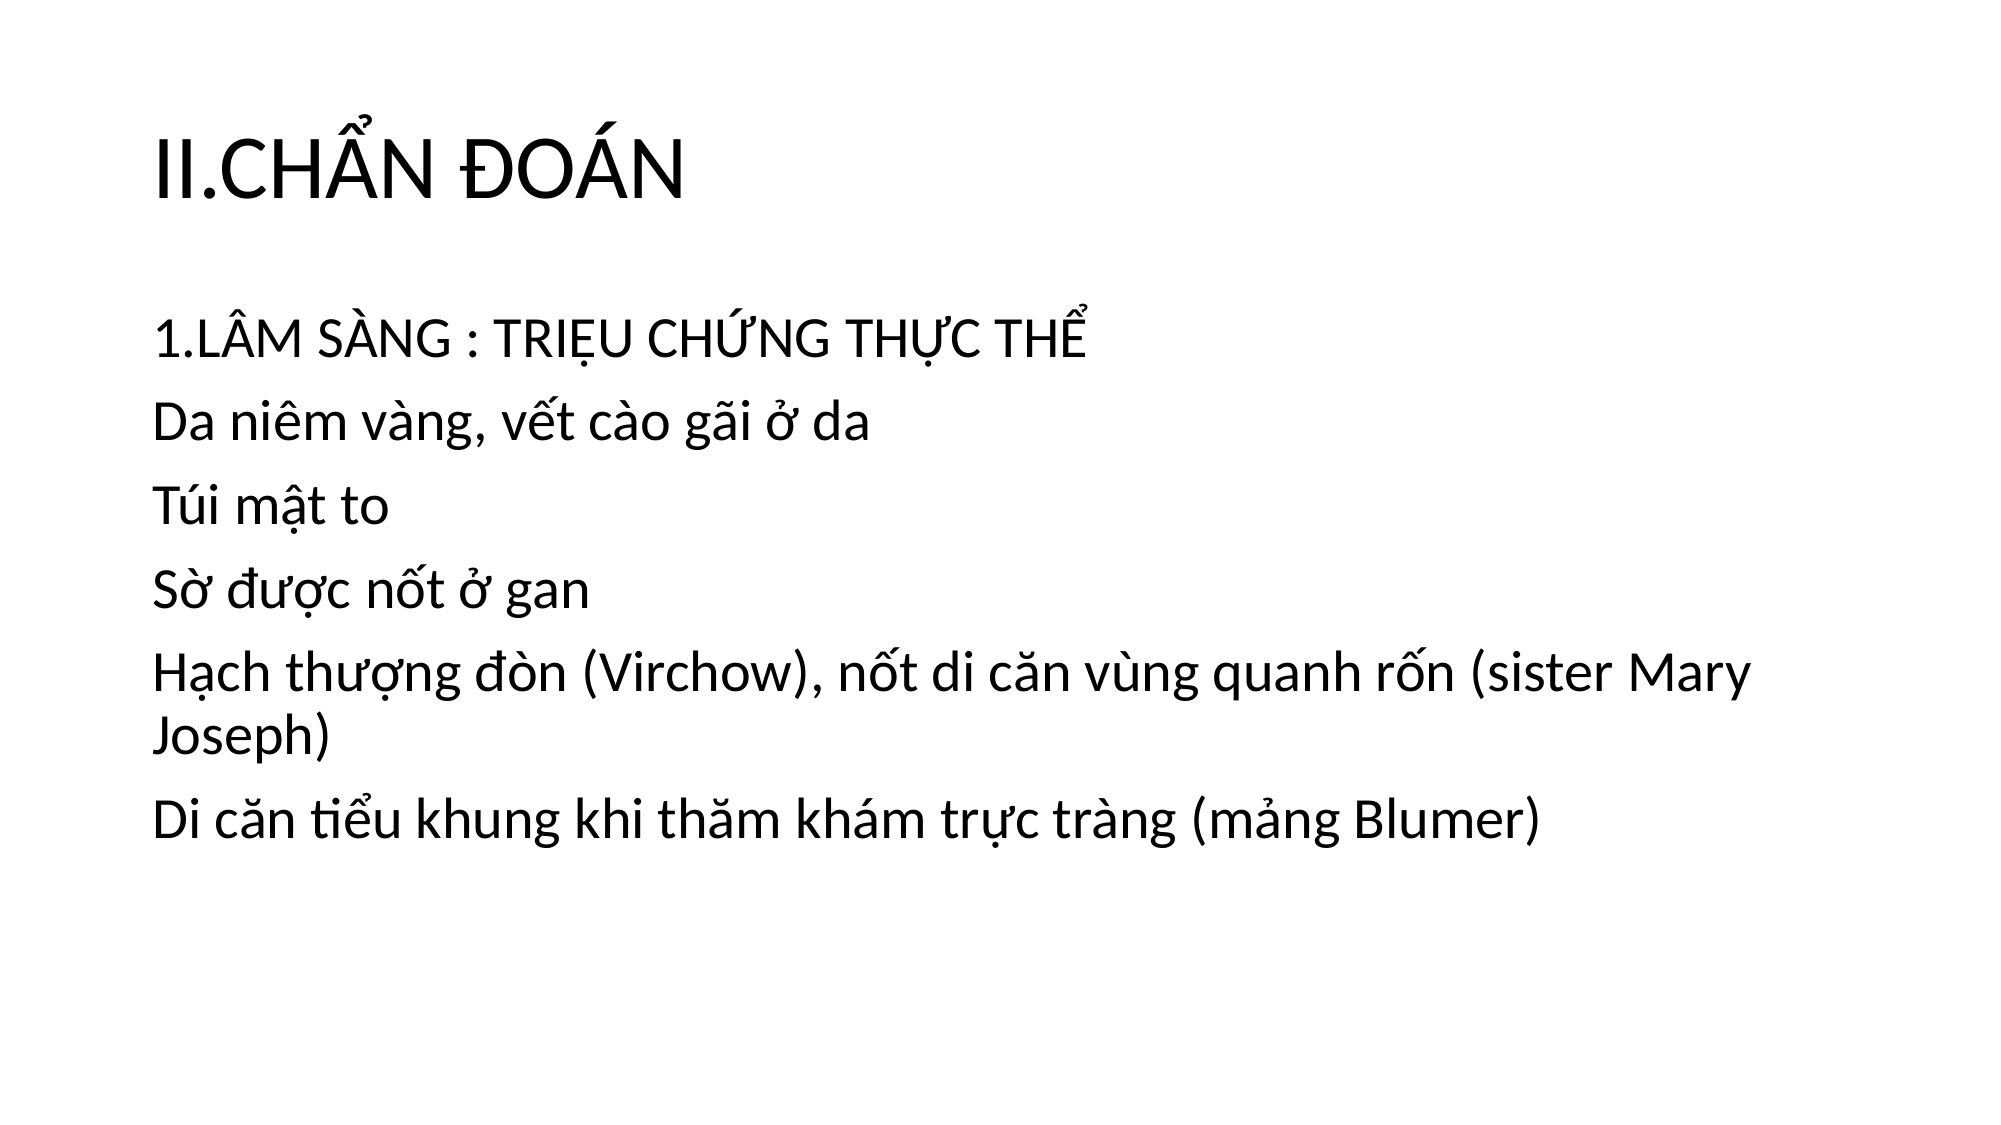

# II.CHẨN ĐOÁN
1.LÂM SÀNG : TRIỆU CHỨNG THỰC THỂ
Da niêm vàng, vết cào gãi ở da
Túi mật to
Sờ được nốt ở gan
Hạch thượng đòn (Virchow), nốt di căn vùng quanh rốn (sister Mary Joseph)
Di căn tiểu khung khi thăm khám trực tràng (mảng Blumer)